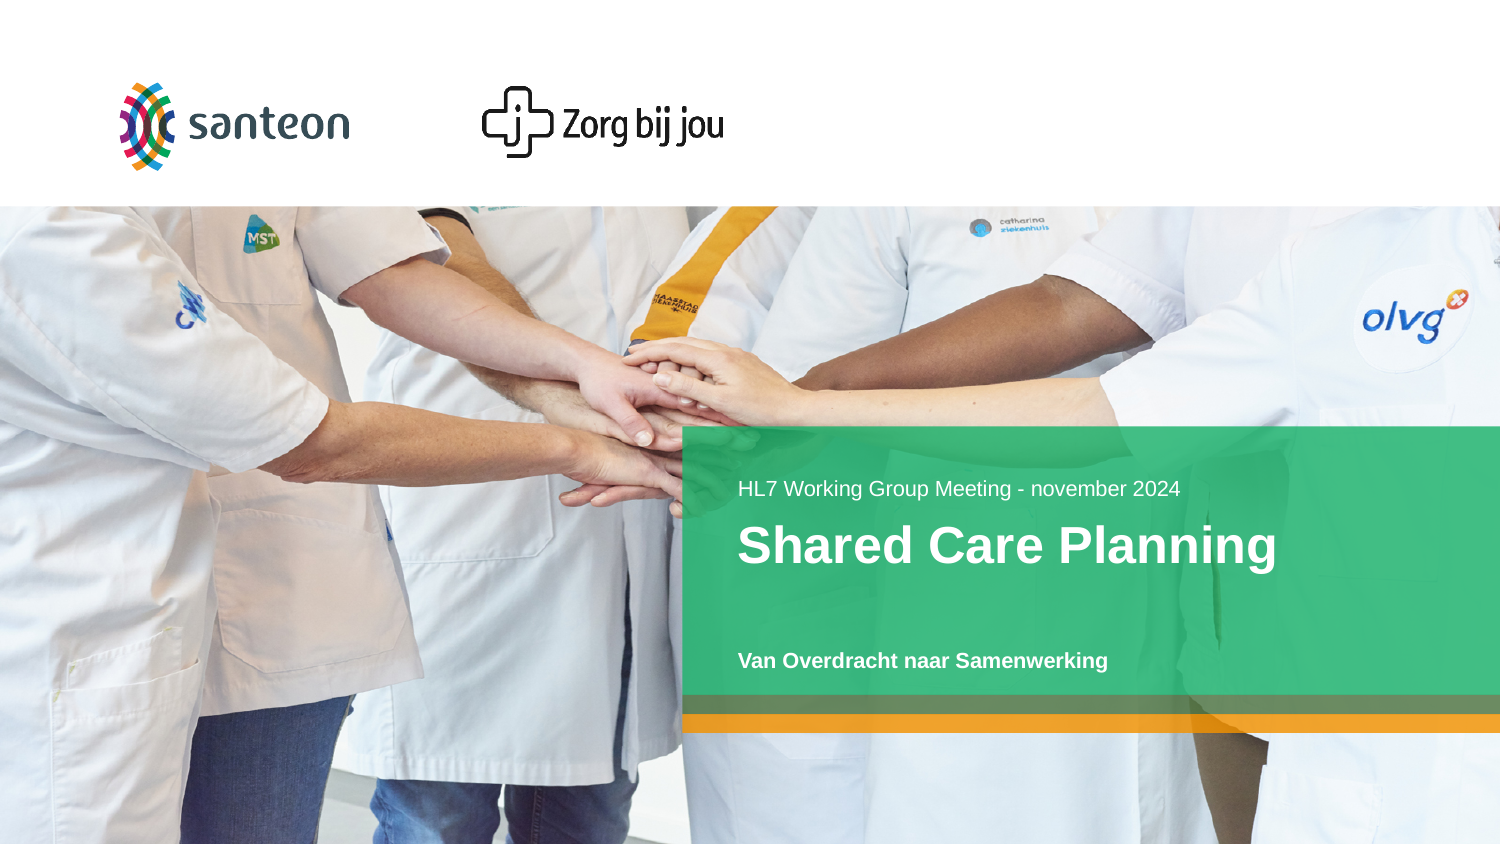

HL7 Working Group Meeting - november 2024
# Shared Care Planning
Van Overdracht naar Samenwerking